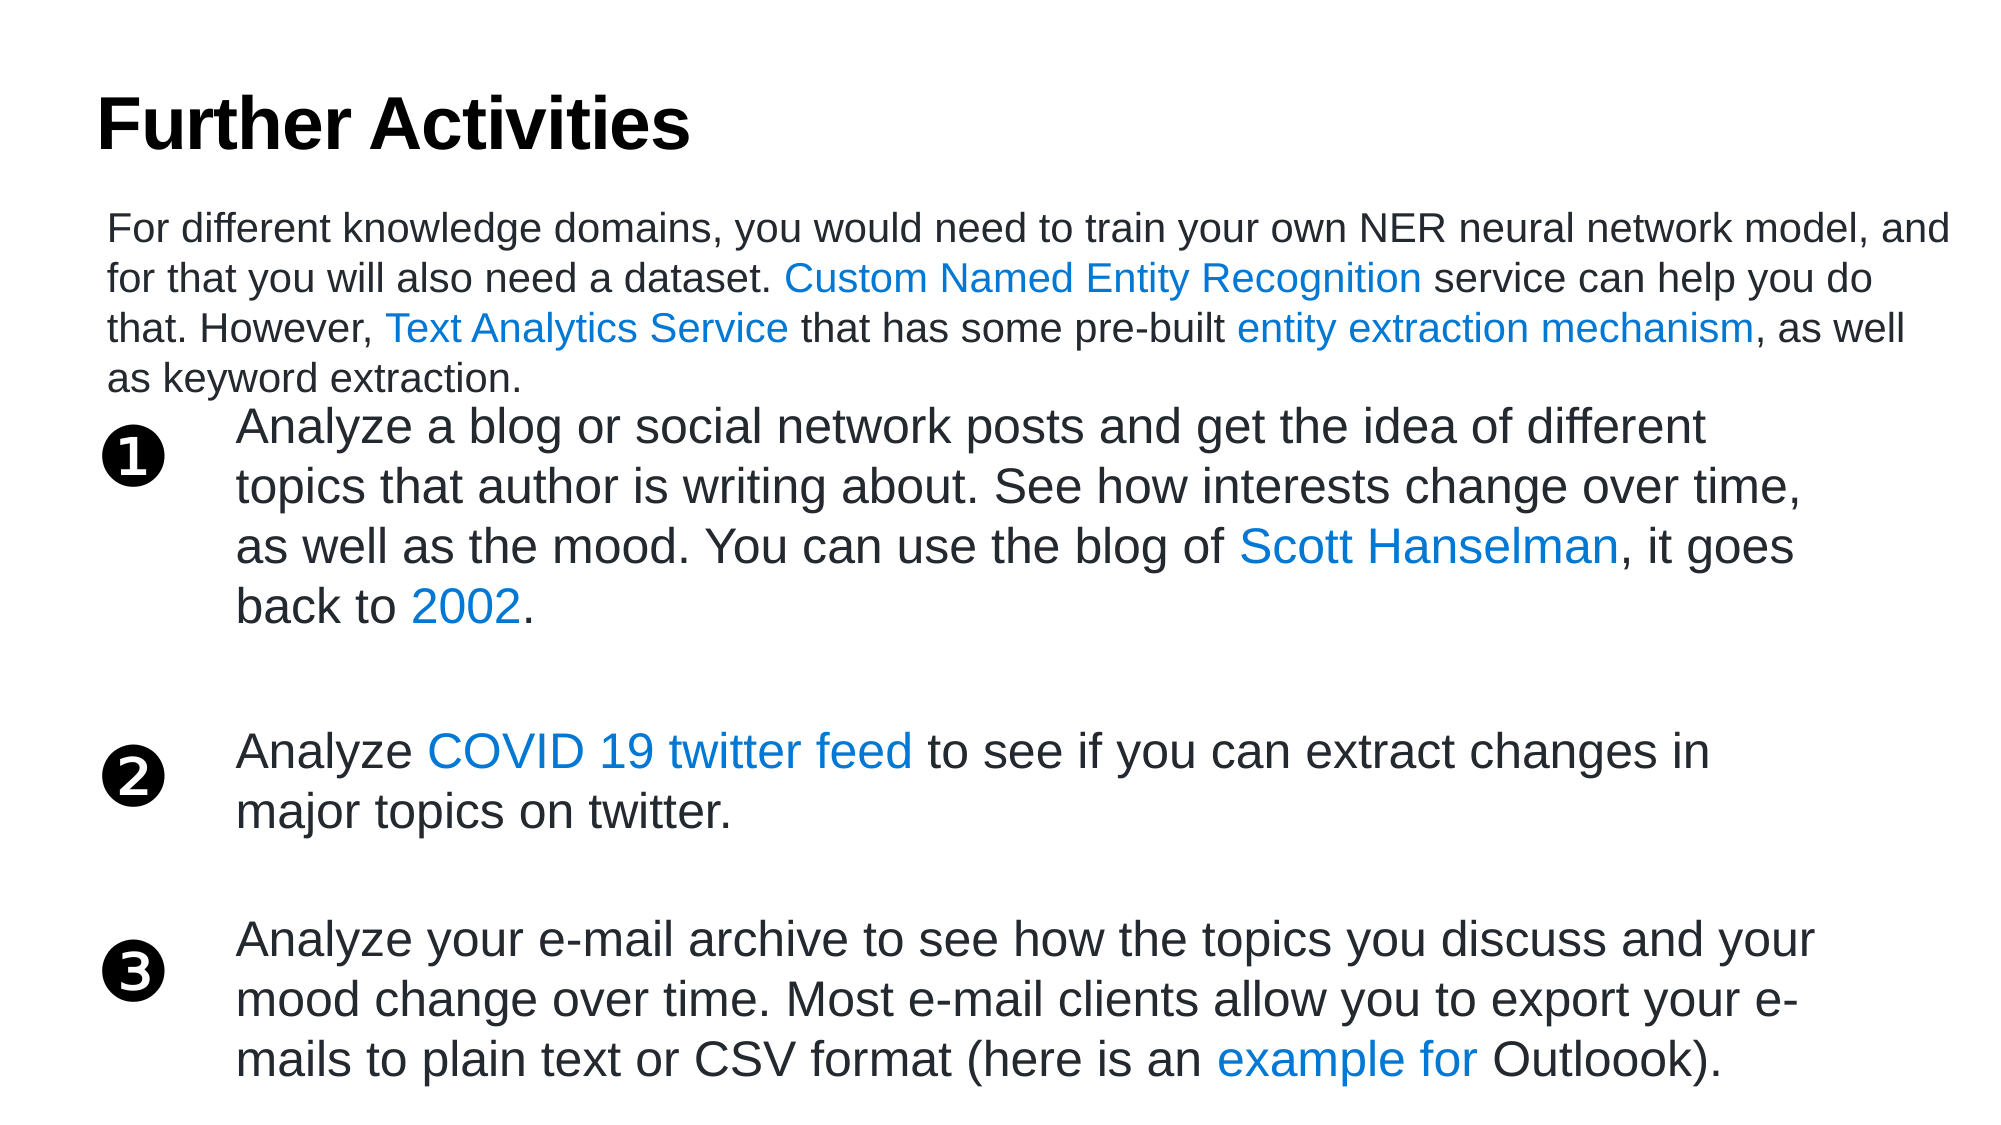

# Further Activities
For different knowledge domains, you would need to train your own NER neural network model, and for that you will also need a dataset. Custom Named Entity Recognition service can help you do that. However, Text Analytics Service that has some pre-built entity extraction mechanism, as well as keyword extraction.
Analyze a blog or social network posts and get the idea of different topics that author is writing about. See how interests change over time, as well as the mood. You can use the blog of Scott Hanselman, it goes back to 2002.
❶
Analyze COVID 19 twitter feed to see if you can extract changes in major topics on twitter.
❷
Analyze your e-mail archive to see how the topics you discuss and your mood change over time. Most e-mail clients allow you to export your e-mails to plain text or CSV format (here is an example for Outloook).
❸